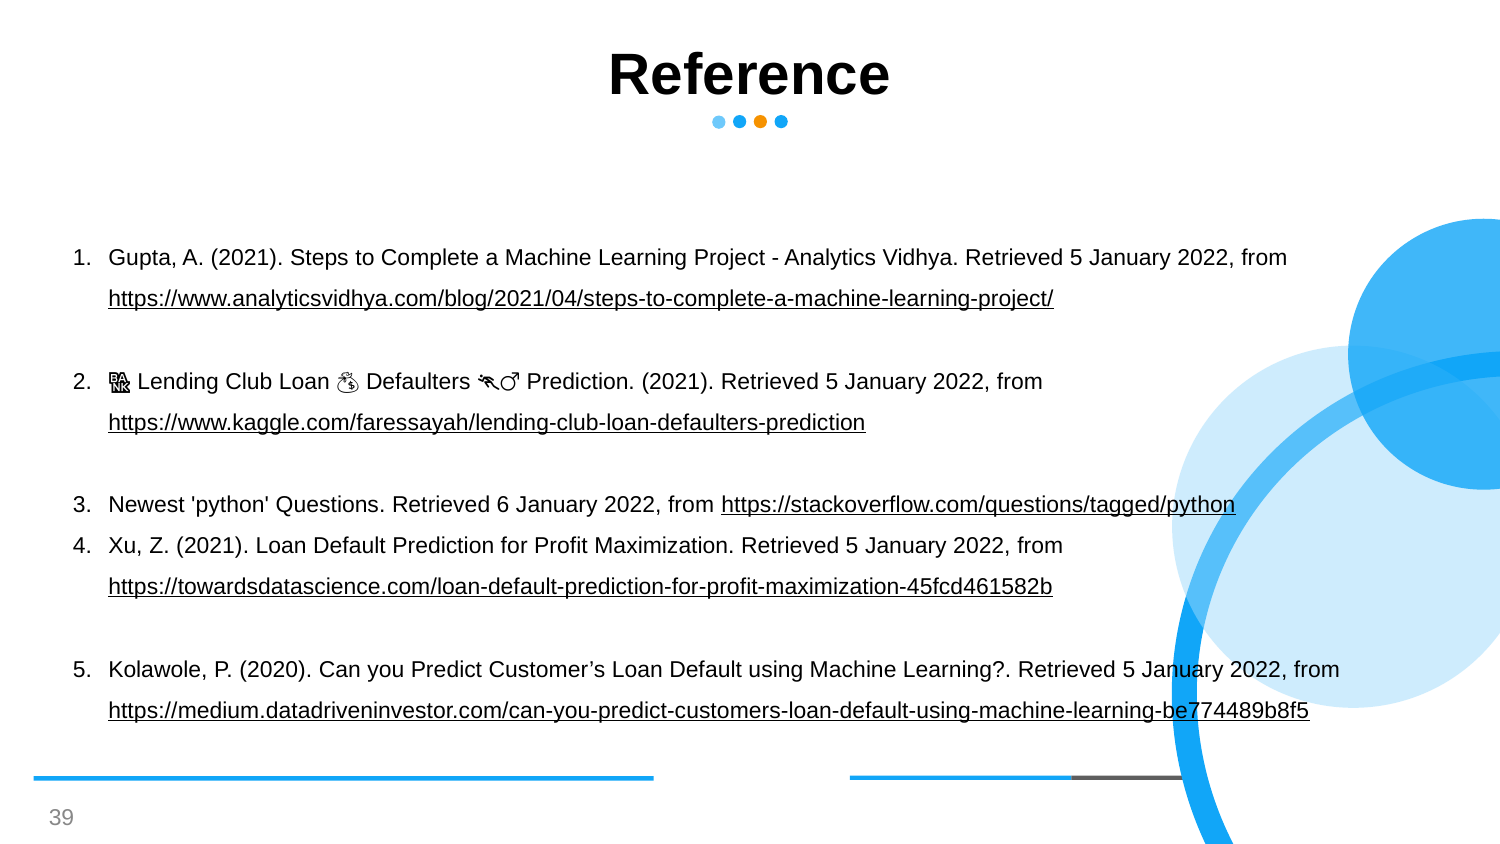

Reference

Gupta, A. (2021). Steps to Complete a Machine Learning Project - Analytics Vidhya. Retrieved 5 January 2022, from https://www.analyticsvidhya.com/blog/2021/04/steps-to-complete-a-machine-learning-project/

🏦 Lending Club Loan 💰 Defaulters 🏃‍♂ Prediction. (2021). Retrieved 5 January 2022, from https://www.kaggle.com/faressayah/lending-club-loan-defaulters-prediction

Newest 'python' Questions. Retrieved 6 January 2022, from https://stackoverflow.com/questions/tagged/python
Xu, Z. (2021). Loan Default Prediction for Profit Maximization. Retrieved 5 January 2022, from https://towardsdatascience.com/loan-default-prediction-for-profit-maximization-45fcd461582b

Kolawole, P. (2020). Can you Predict Customer’s Loan Default using Machine Learning?. Retrieved 5 January 2022, from https://medium.datadriveninvestor.com/can-you-predict-customers-loan-default-using-machine-learning-be774489b8f5

39